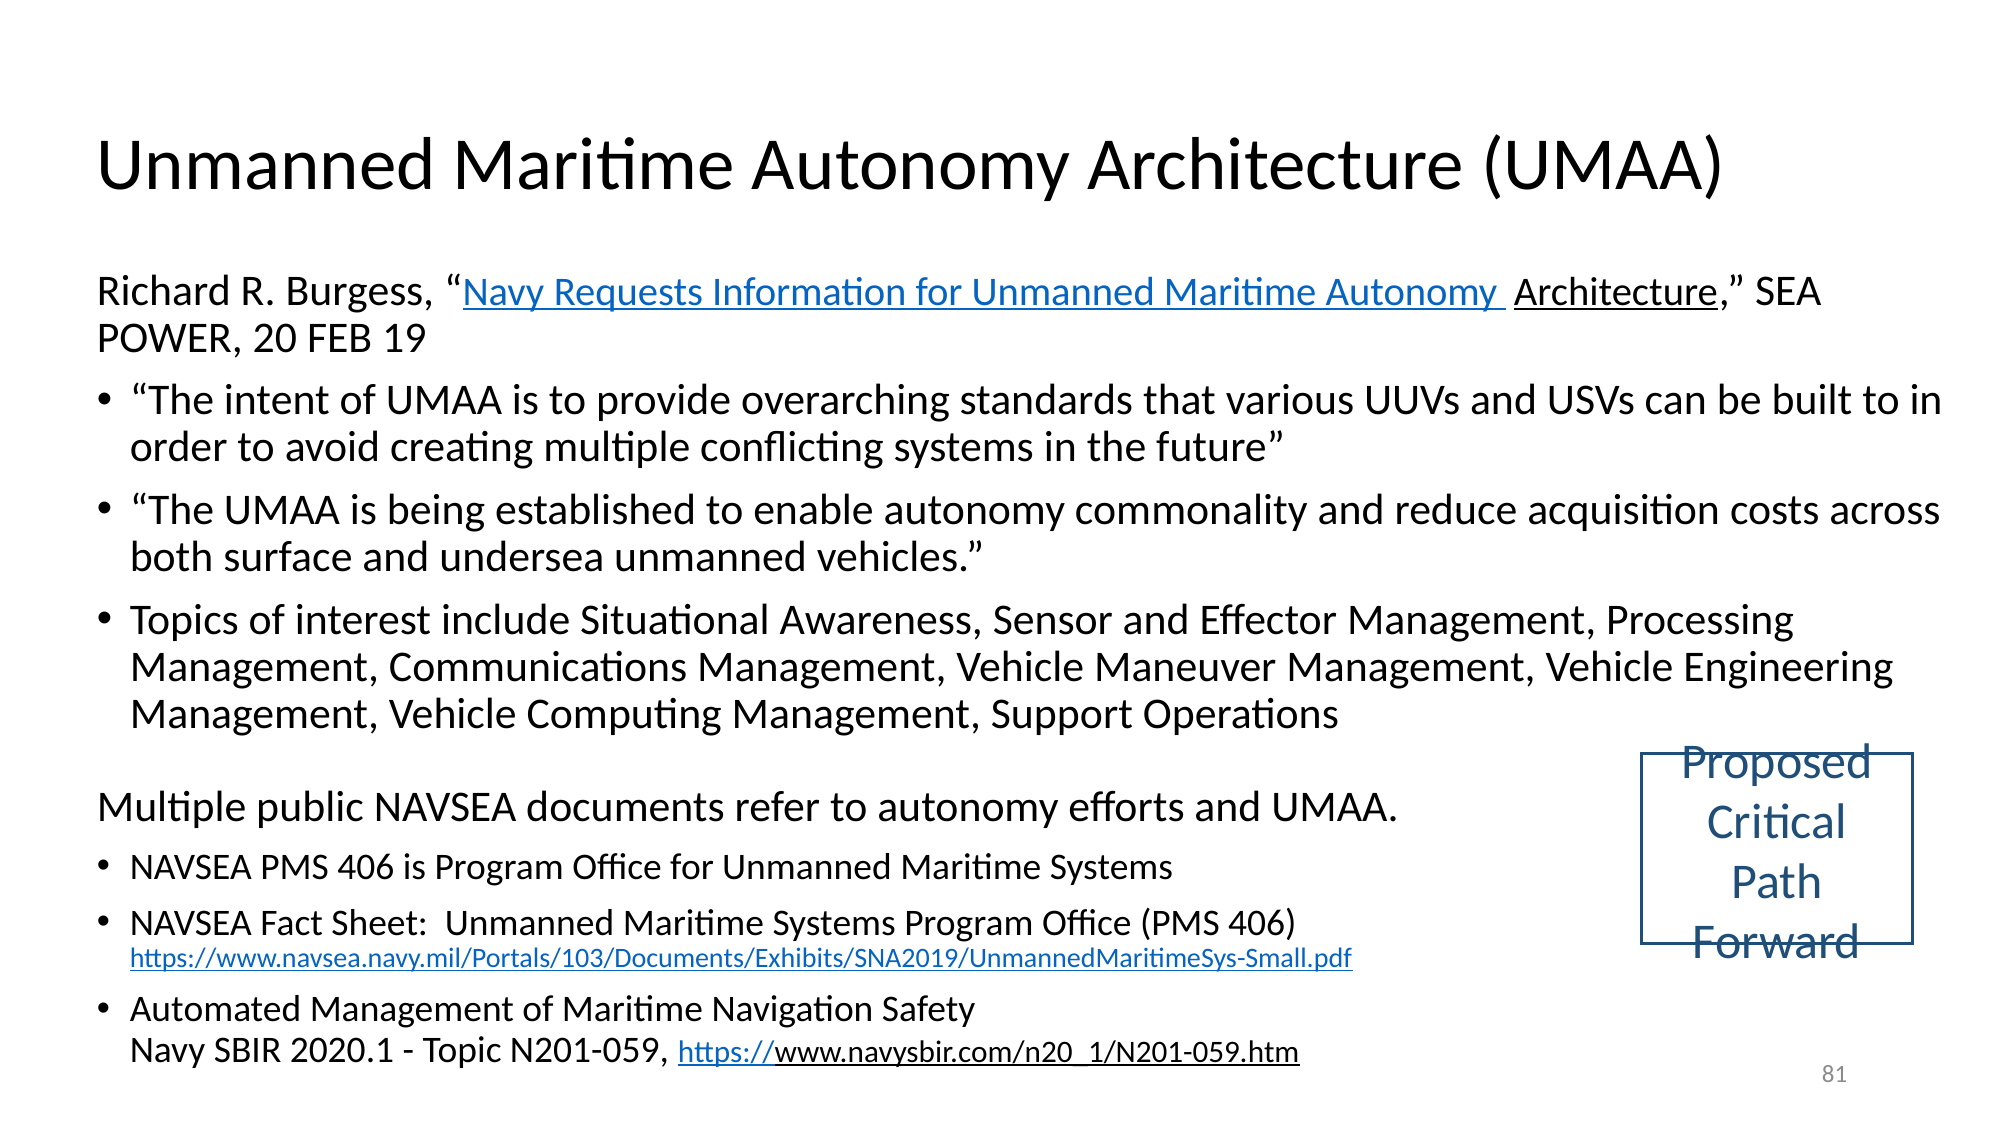

# Unmanned Maritime Autonomy Architecture (UMAA)
Richard R. Burgess, “Navy Requests Information for Unmanned Maritime Autonomy Architecture,” SEA POWER, 20 FEB 19
“The intent of UMAA is to provide overarching standards that various UUVs and USVs can be built to in order to avoid creating multiple conflicting systems in the future”
“The UMAA is being established to enable autonomy commonality and reduce acquisition costs across both surface and undersea unmanned vehicles.”
Topics of interest include Situational Awareness, Sensor and Effector Management, Processing Management, Communications Management, Vehicle Maneuver Management, Vehicle Engineering Management, Vehicle Computing Management, Support Operations

Multiple public NAVSEA documents refer to autonomy efforts and UMAA.
NAVSEA PMS 406 is Program Office for Unmanned Maritime Systems
NAVSEA Fact Sheet:  Unmanned Maritime Systems Program Office (PMS 406)  https://www.navsea.navy.mil/Portals/103/Documents/Exhibits/SNA2019/UnmannedMaritimeSys-Small.pdf
Automated Management of Maritime Navigation Safety
Navy SBIR 2020.1 - Topic N201-059, https://www.navysbir.com/n20_1/N201-059.htm
Proposed Critical Path Forward
81